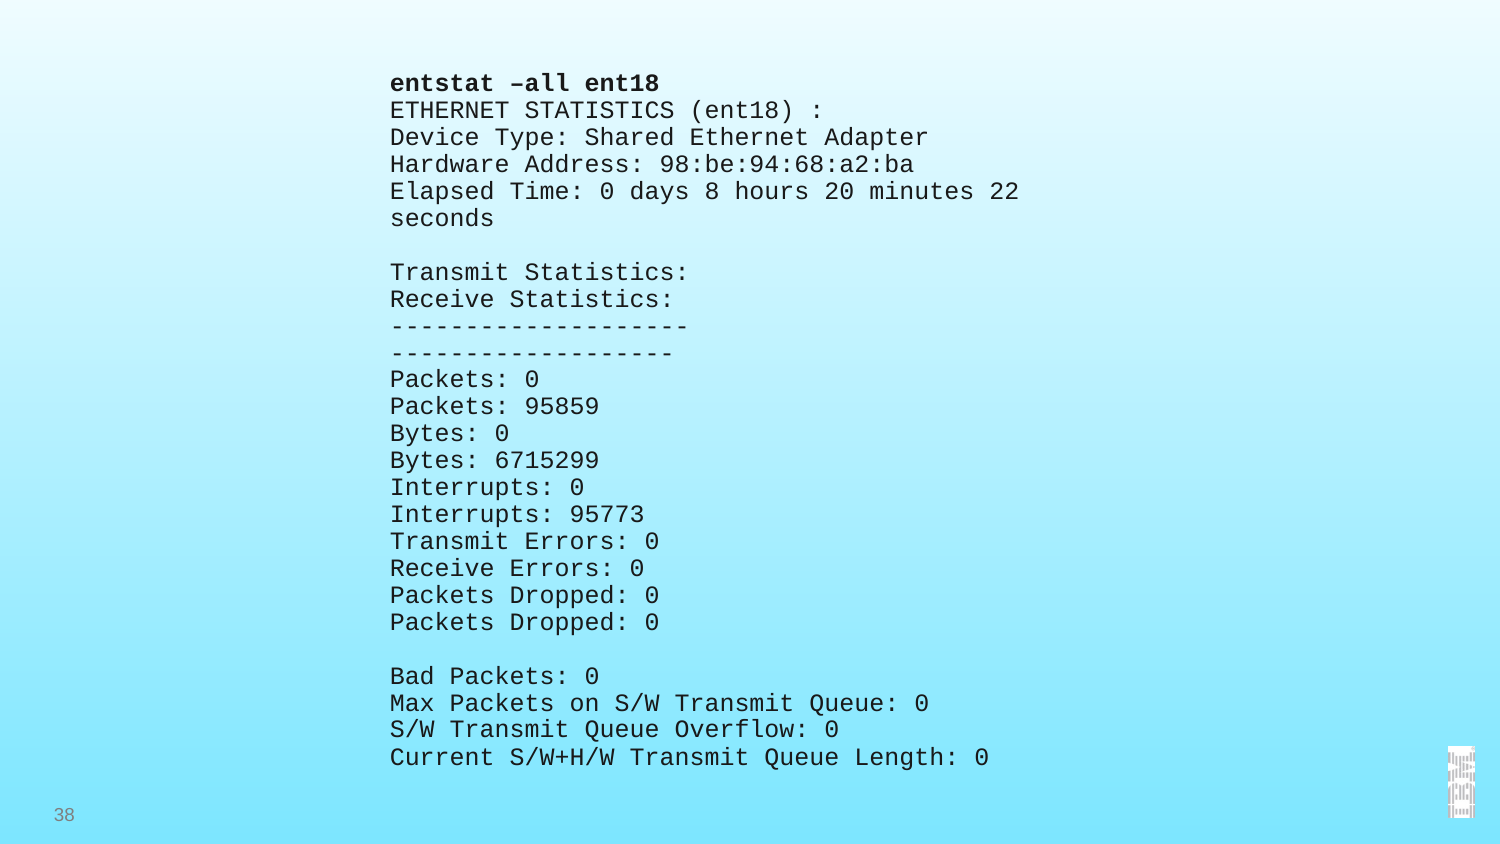

entstat –all ent18
ETHERNET STATISTICS (ent18) :
Device Type: Shared Ethernet Adapter
Hardware Address: 98:be:94:68:a2:ba
Elapsed Time: 0 days 8 hours 20 minutes 22 seconds

Transmit Statistics:                          Receive Statistics:
--------------------                          -------------------
Packets: 0                                    Packets: 95859
Bytes: 0                                      Bytes: 6715299
Interrupts: 0                                 Interrupts: 95773
Transmit Errors: 0                            Receive Errors: 0
Packets Dropped: 0                            Packets Dropped: 0
                                              Bad Packets: 0
Max Packets on S/W Transmit Queue: 0
S/W Transmit Queue Overflow: 0
Current S/W+H/W Transmit Queue Length: 0
38